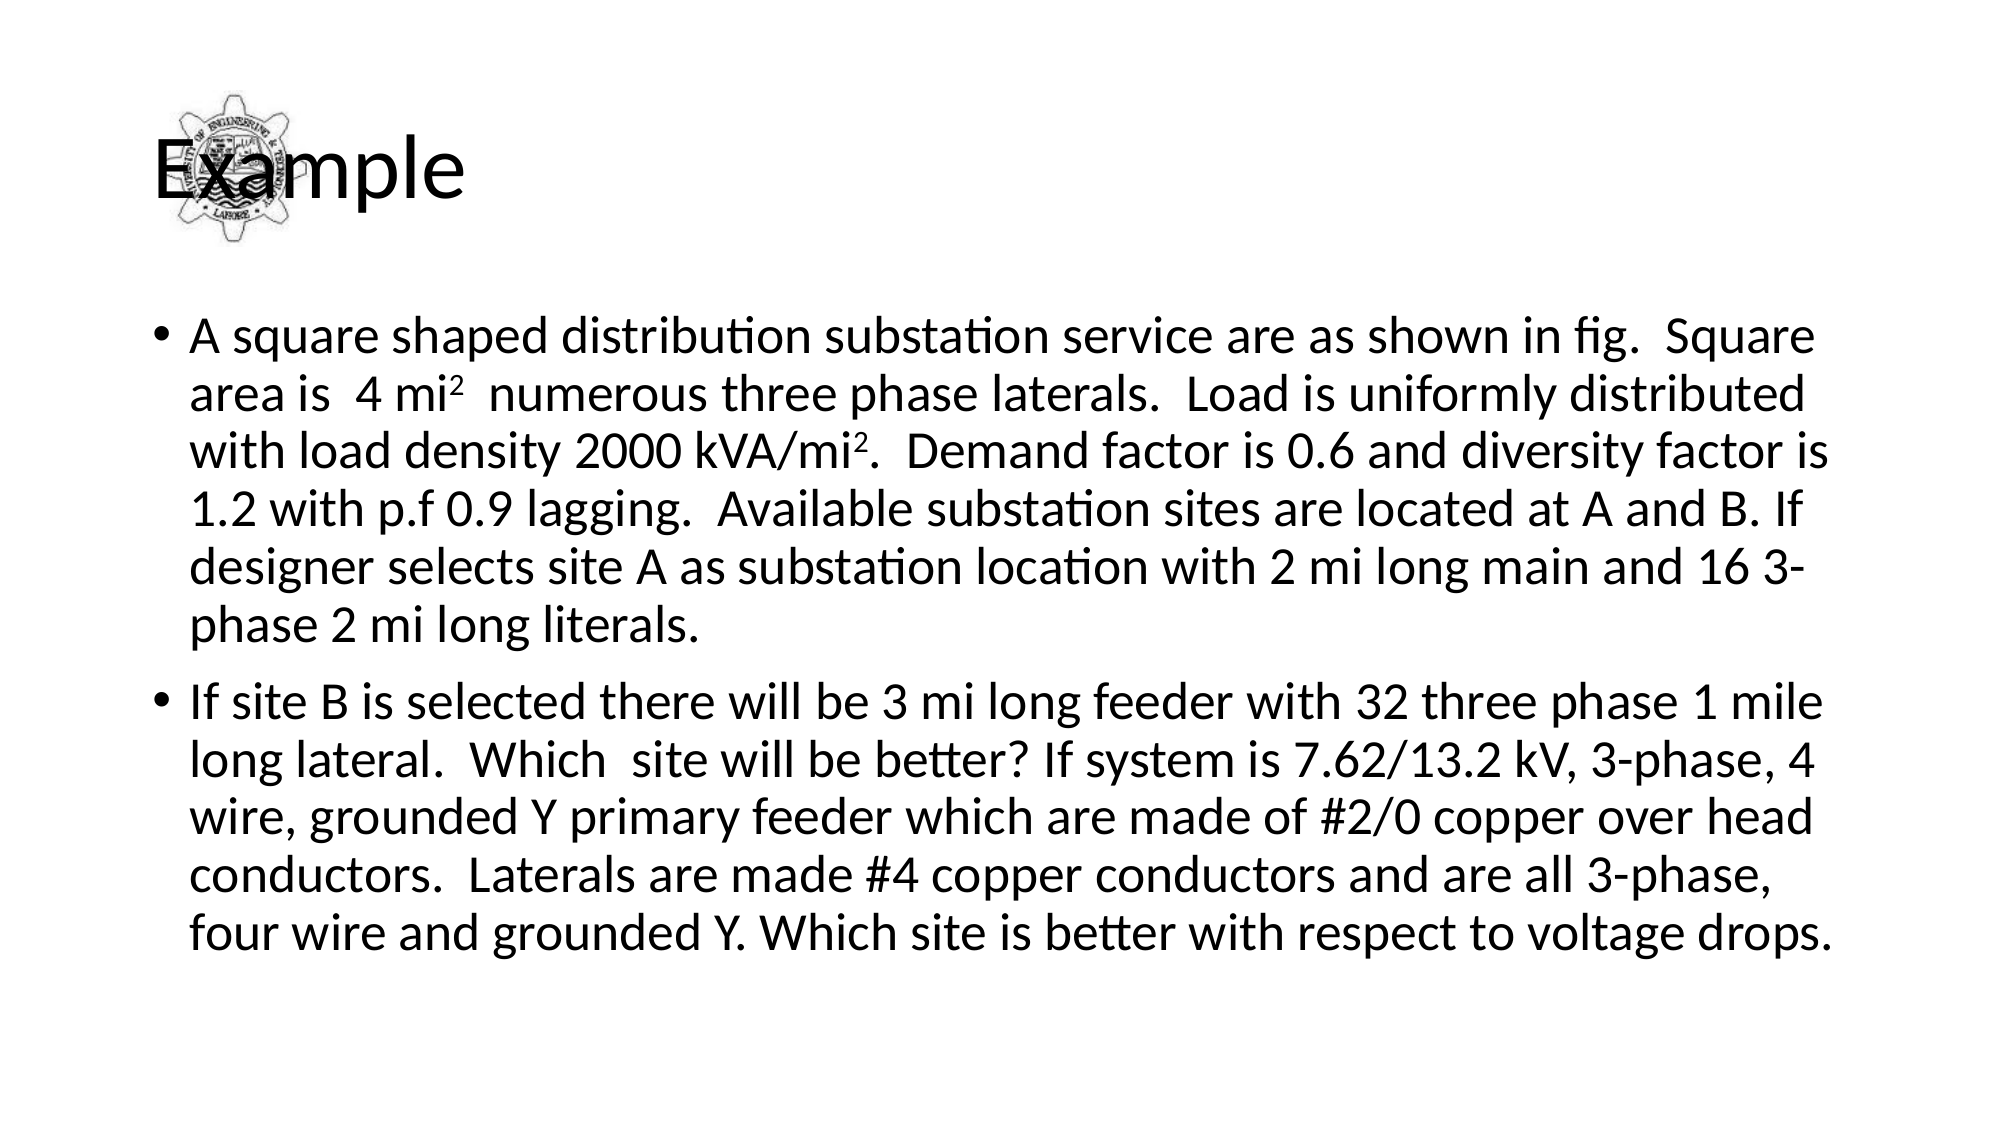

# Example
A square shaped distribution substation service are as shown in fig.  Square area is  4 mi2  numerous three phase laterals.  Load is uniformly distributed with load density 2000 kVA/mi2.  Demand factor is 0.6 and diversity factor is 1.2 with p.f 0.9 lagging.  Available substation sites are located at A and B. If designer selects site A as substation location with 2 mi long main and 16 3-phase 2 mi long literals.
If site B is selected there will be 3 mi long feeder with 32 three phase 1 mile long lateral.  Which  site will be better? If system is 7.62/13.2 kV, 3-phase, 4 wire, grounded Y primary feeder which are made of #2/0 copper over head conductors.  Laterals are made #4 copper conductors and are all 3-phase, four wire and grounded Y. Which site is better with respect to voltage drops.